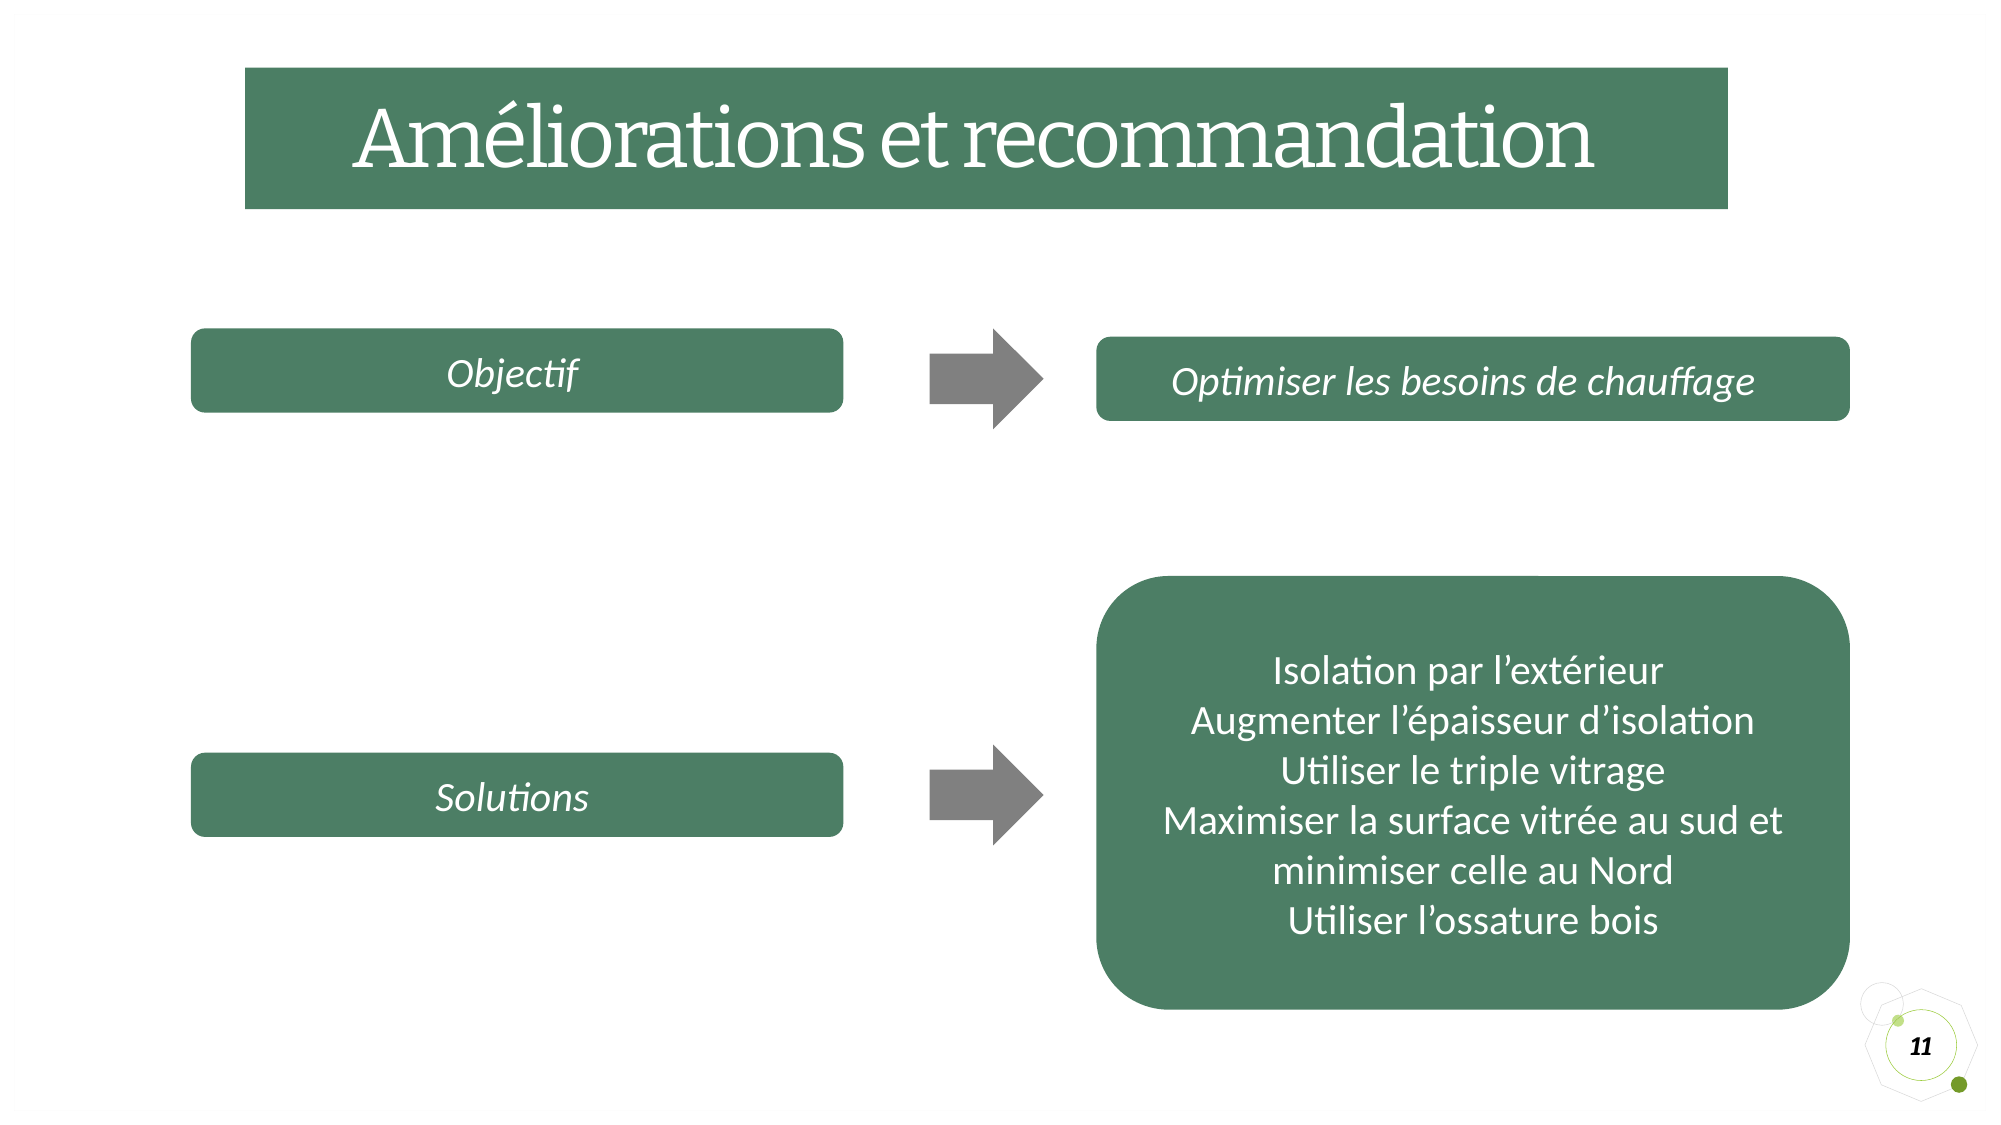

# Améliorations et recommandation
Objectif

Optimiser les besoins de chauffage
Isolation par l’extérieur
Augmenter l’épaisseur d’isolation
Utiliser le triple vitrage
Maximiser la surface vitrée au sud et minimiser celle au Nord
Utiliser l’ossature bois

Solutions
11